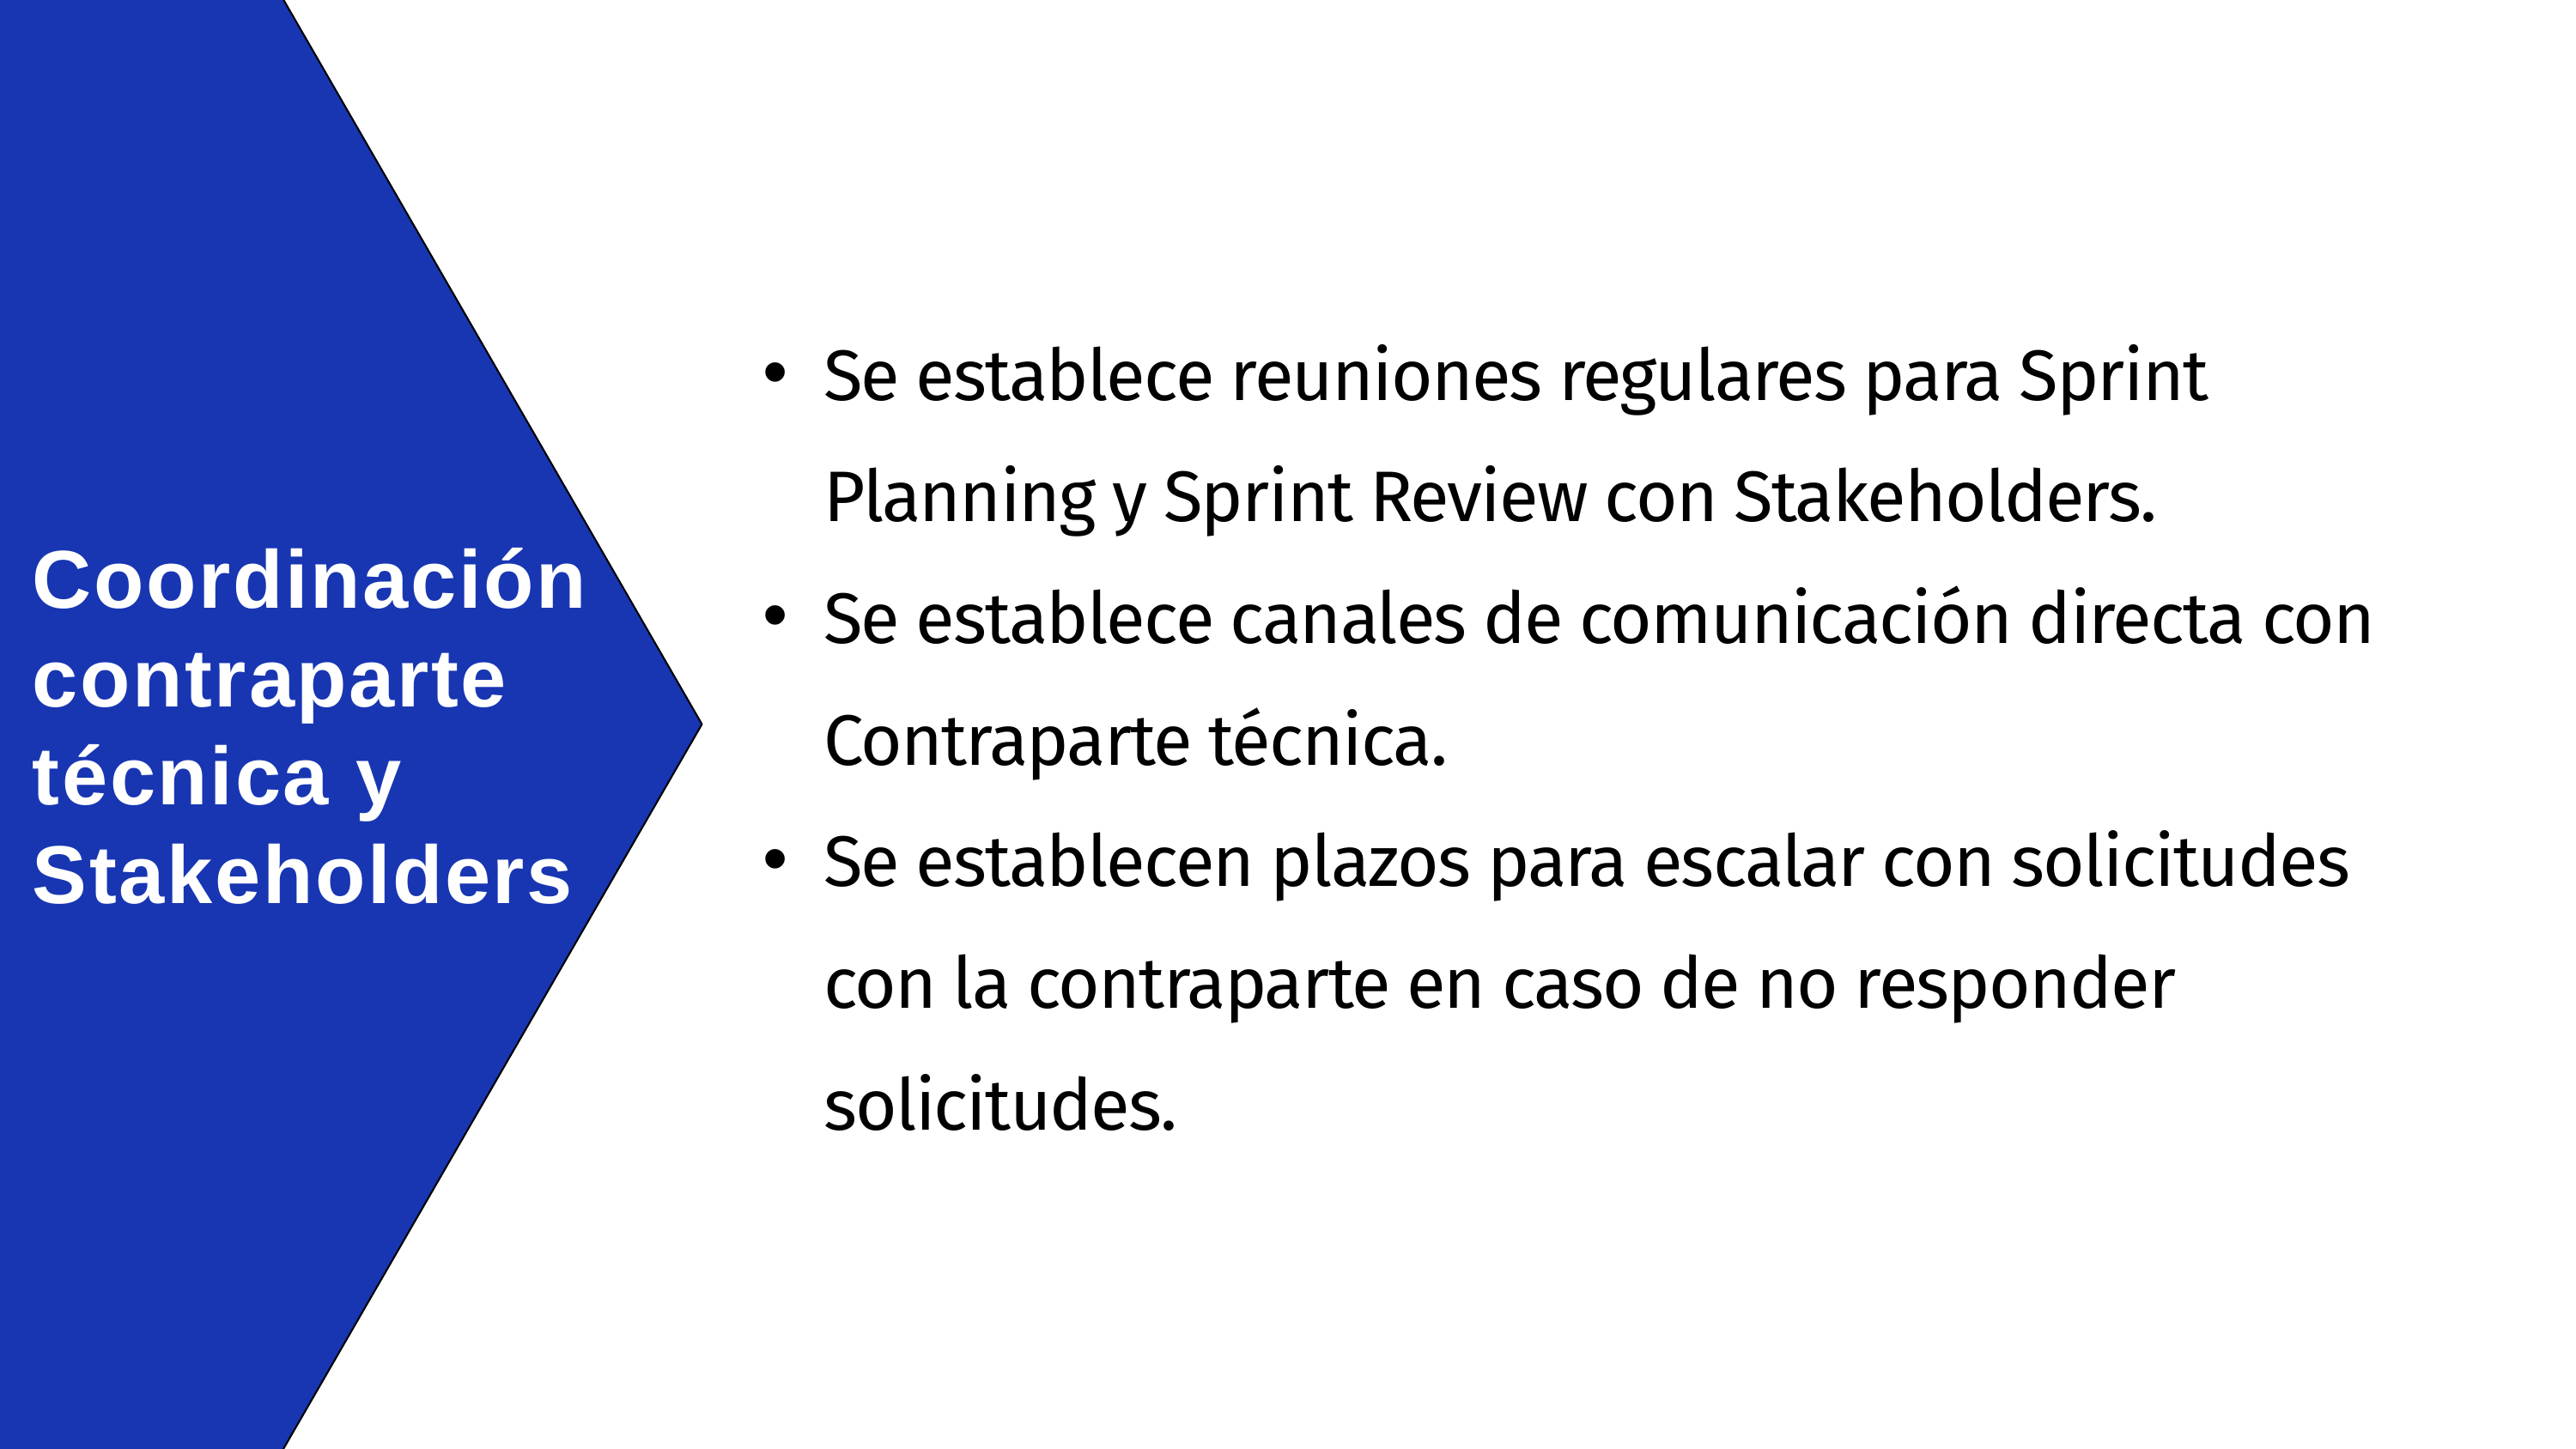

Se establece reuniones regulares para Sprint Planning y Sprint Review con Stakeholders.
Se establece canales de comunicación directa con Contraparte técnica.
Se establecen plazos para escalar con solicitudes con la contraparte en caso de no responder solicitudes.
Coordinación  contraparte técnica y Stakeholders